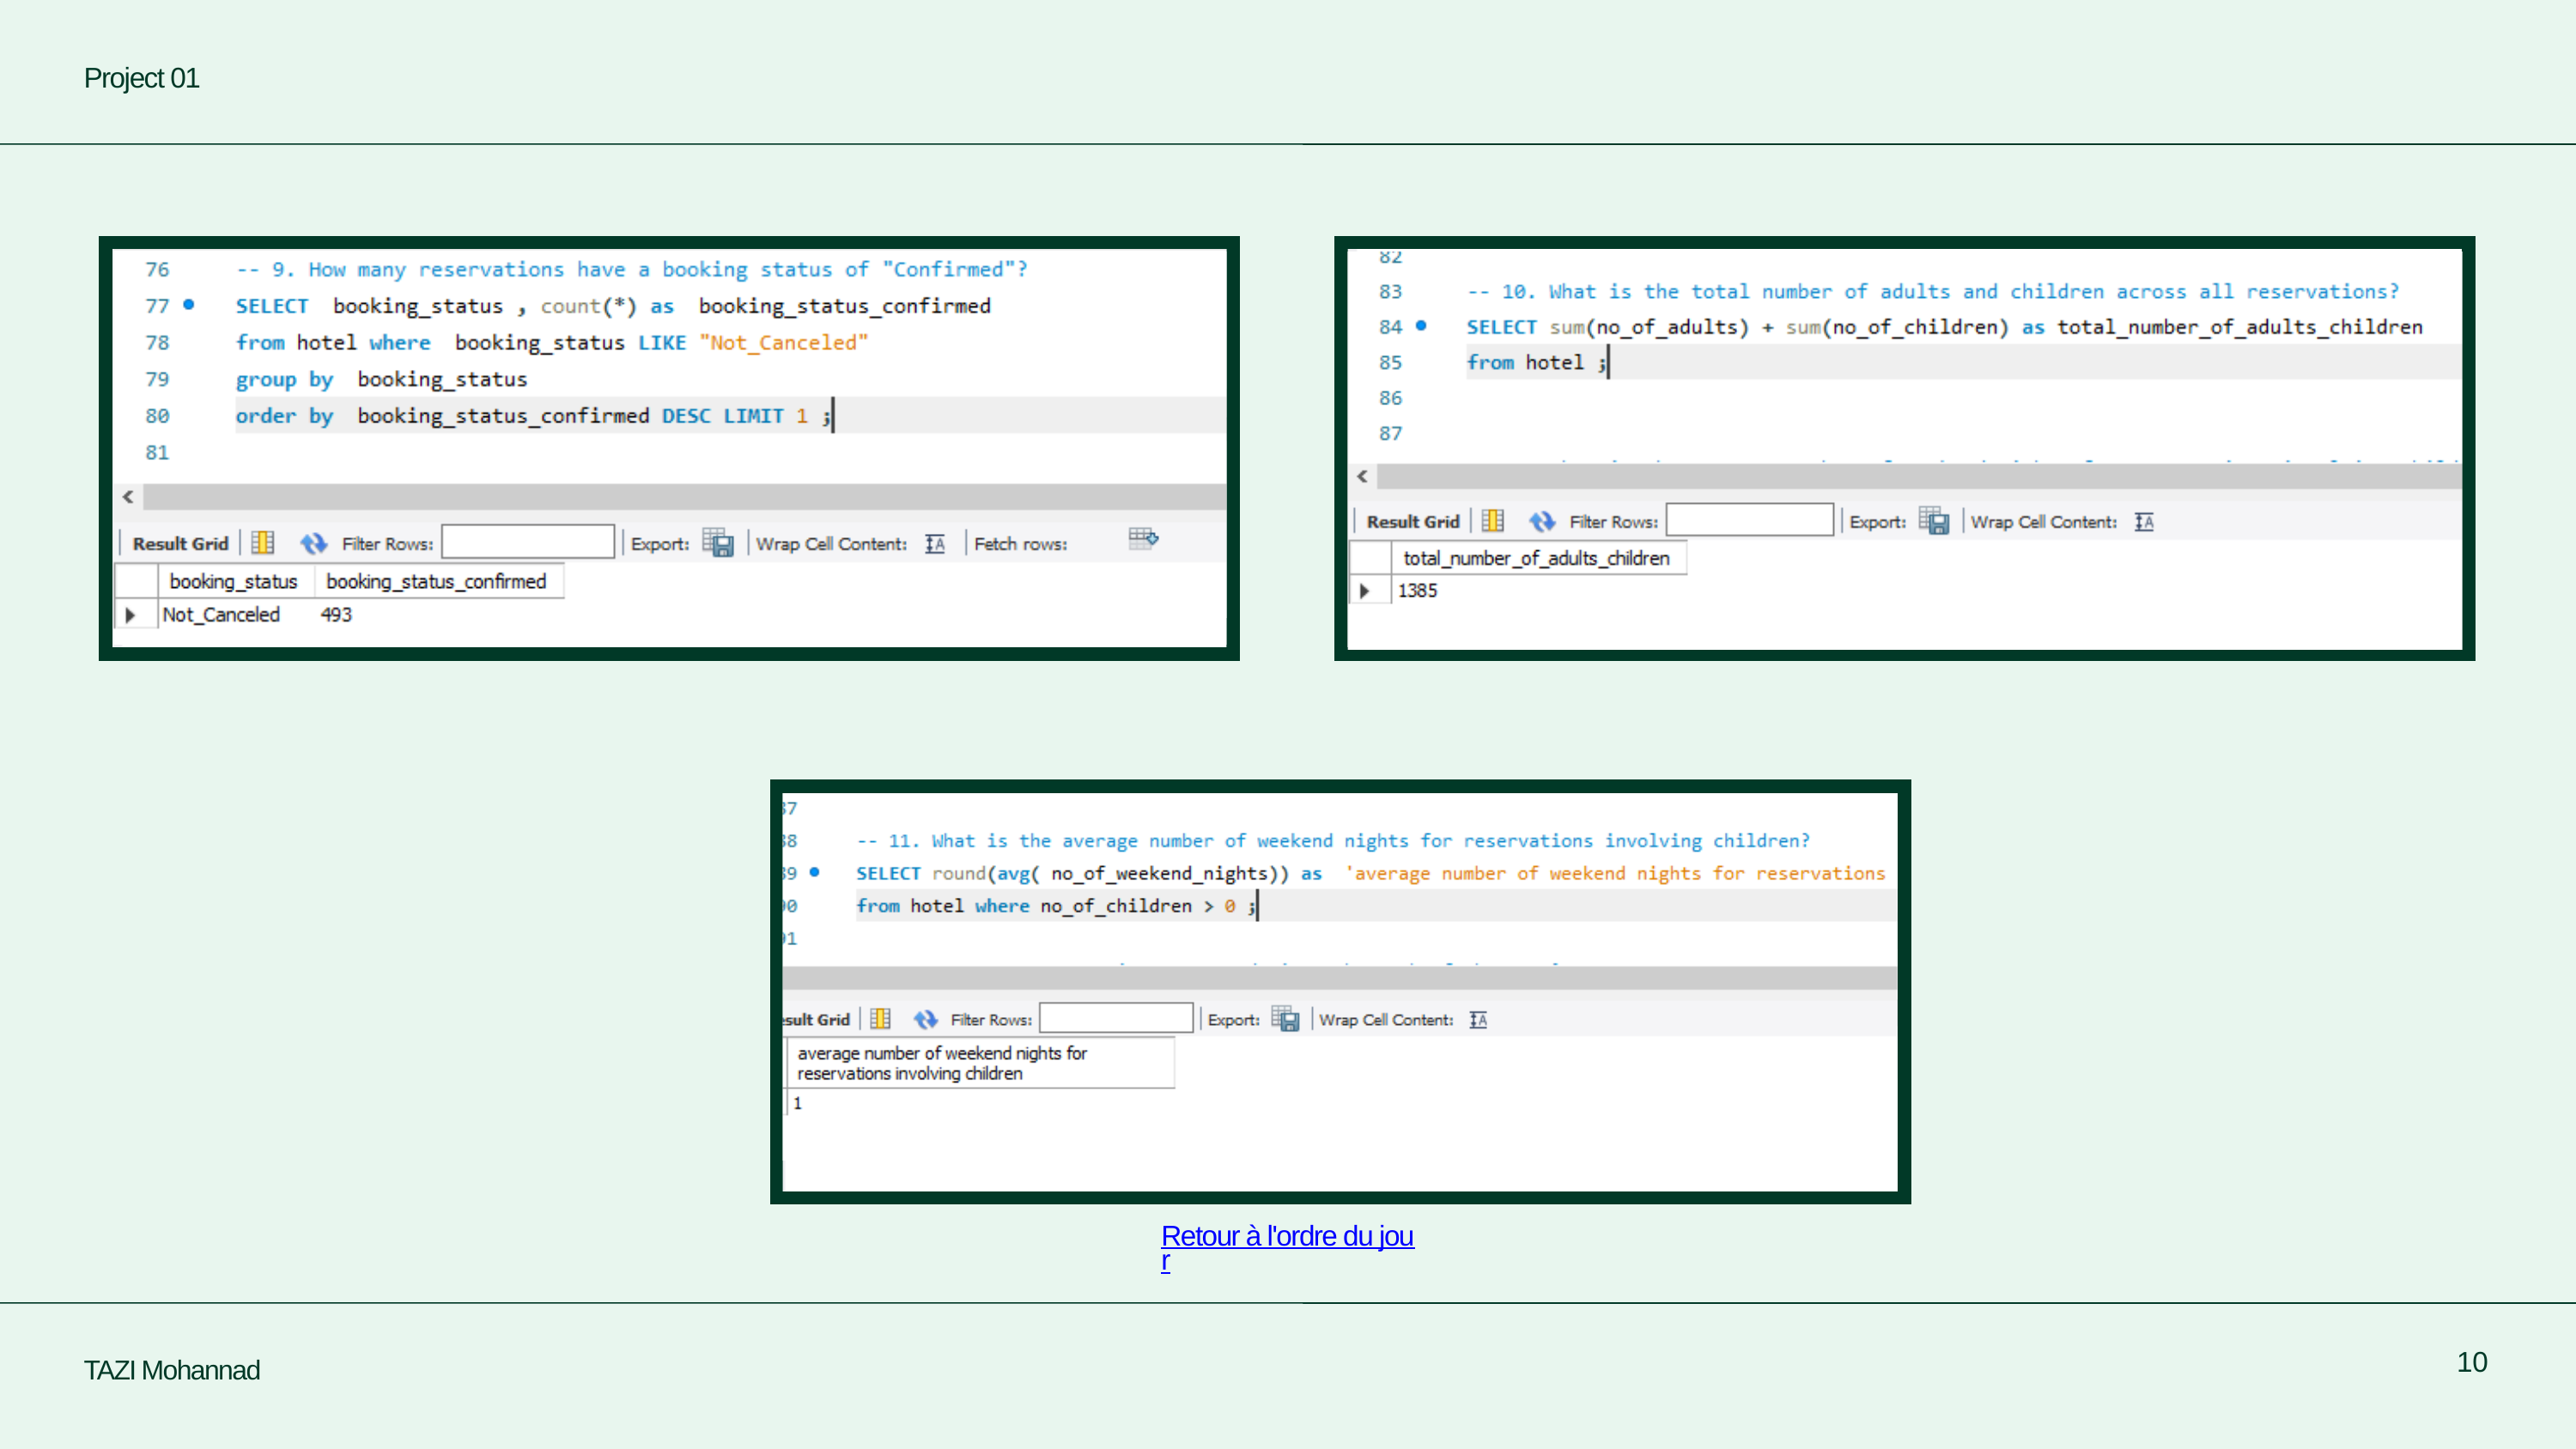

Project 01

63 %

63 %

63 %

Retour à l'ordre du jour

10
TAZI Mohannad